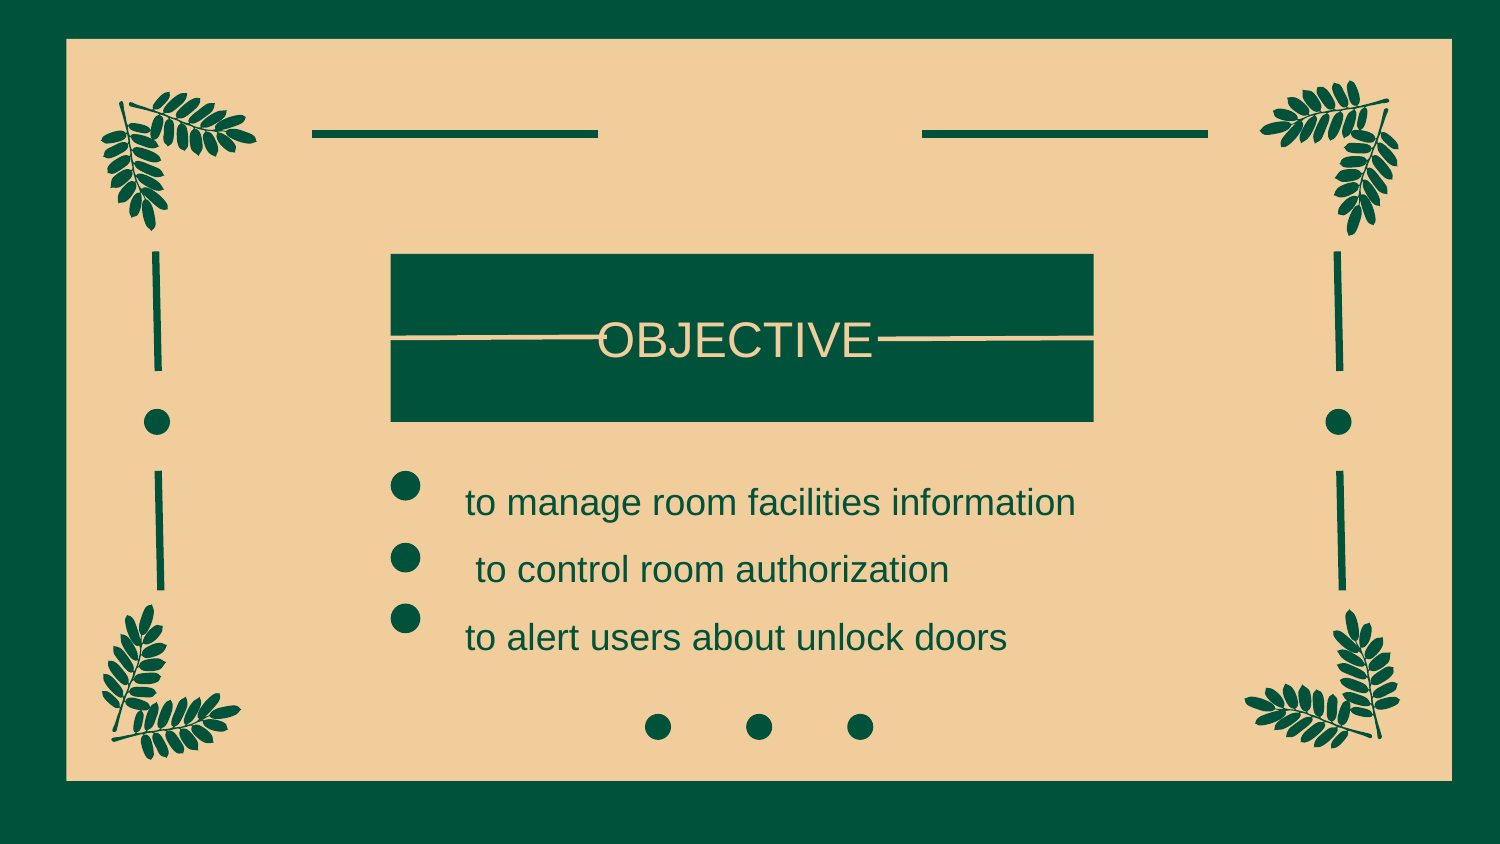

OBJECTIVE

to manage room facilities information
 to control room authorization
to alert users about unlock doors